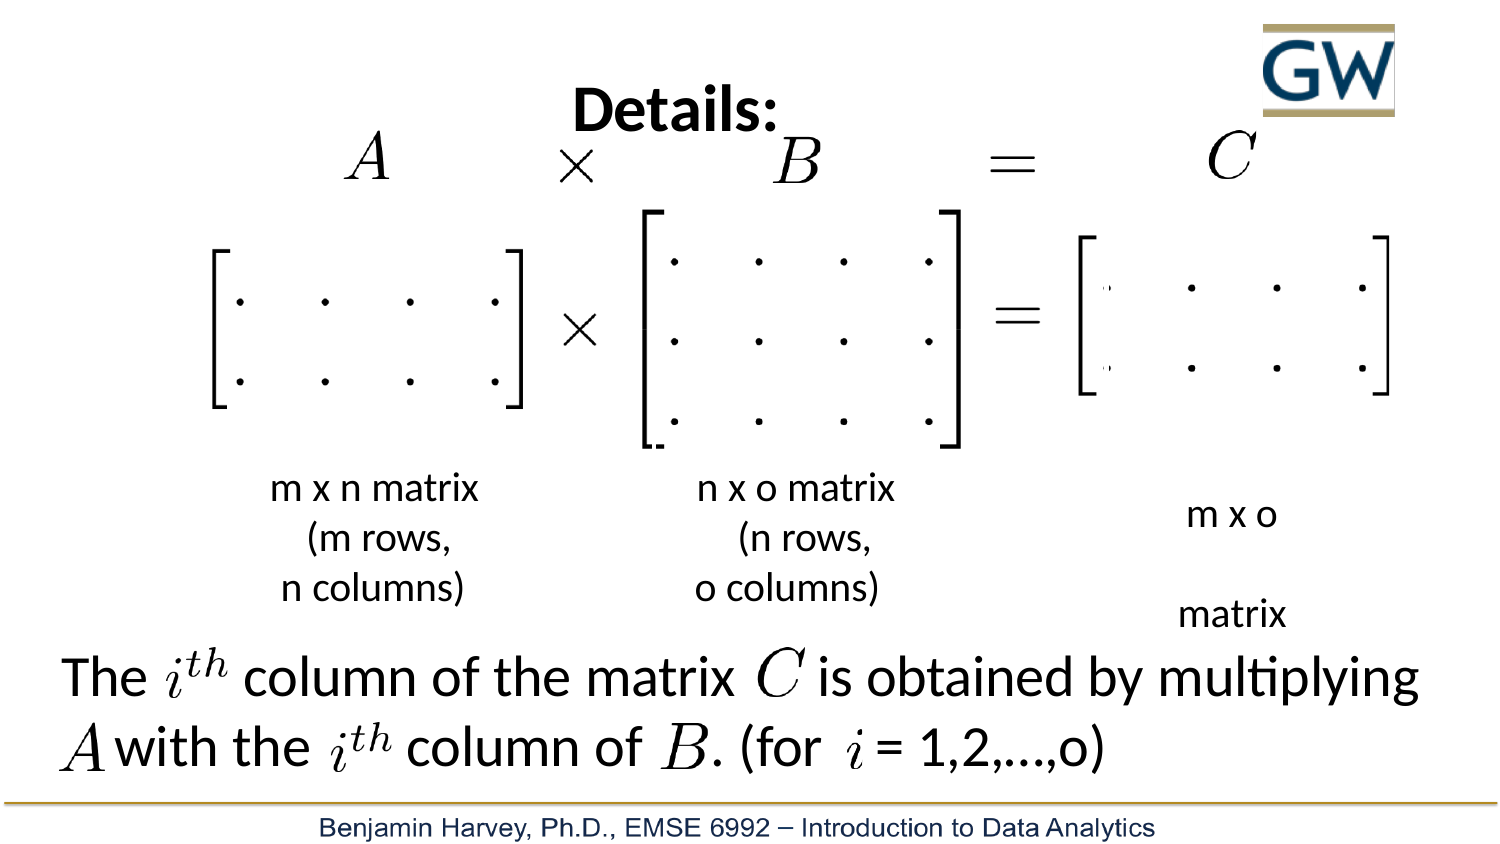

# Details:

m x n matrix  (m rows,
n columns)
n x o matrix  (n rows,
o columns)
m x o  matrix
The	column of the matrix
is obtained by multiplying

with the	column of	. (for
= 1,2,…,o)